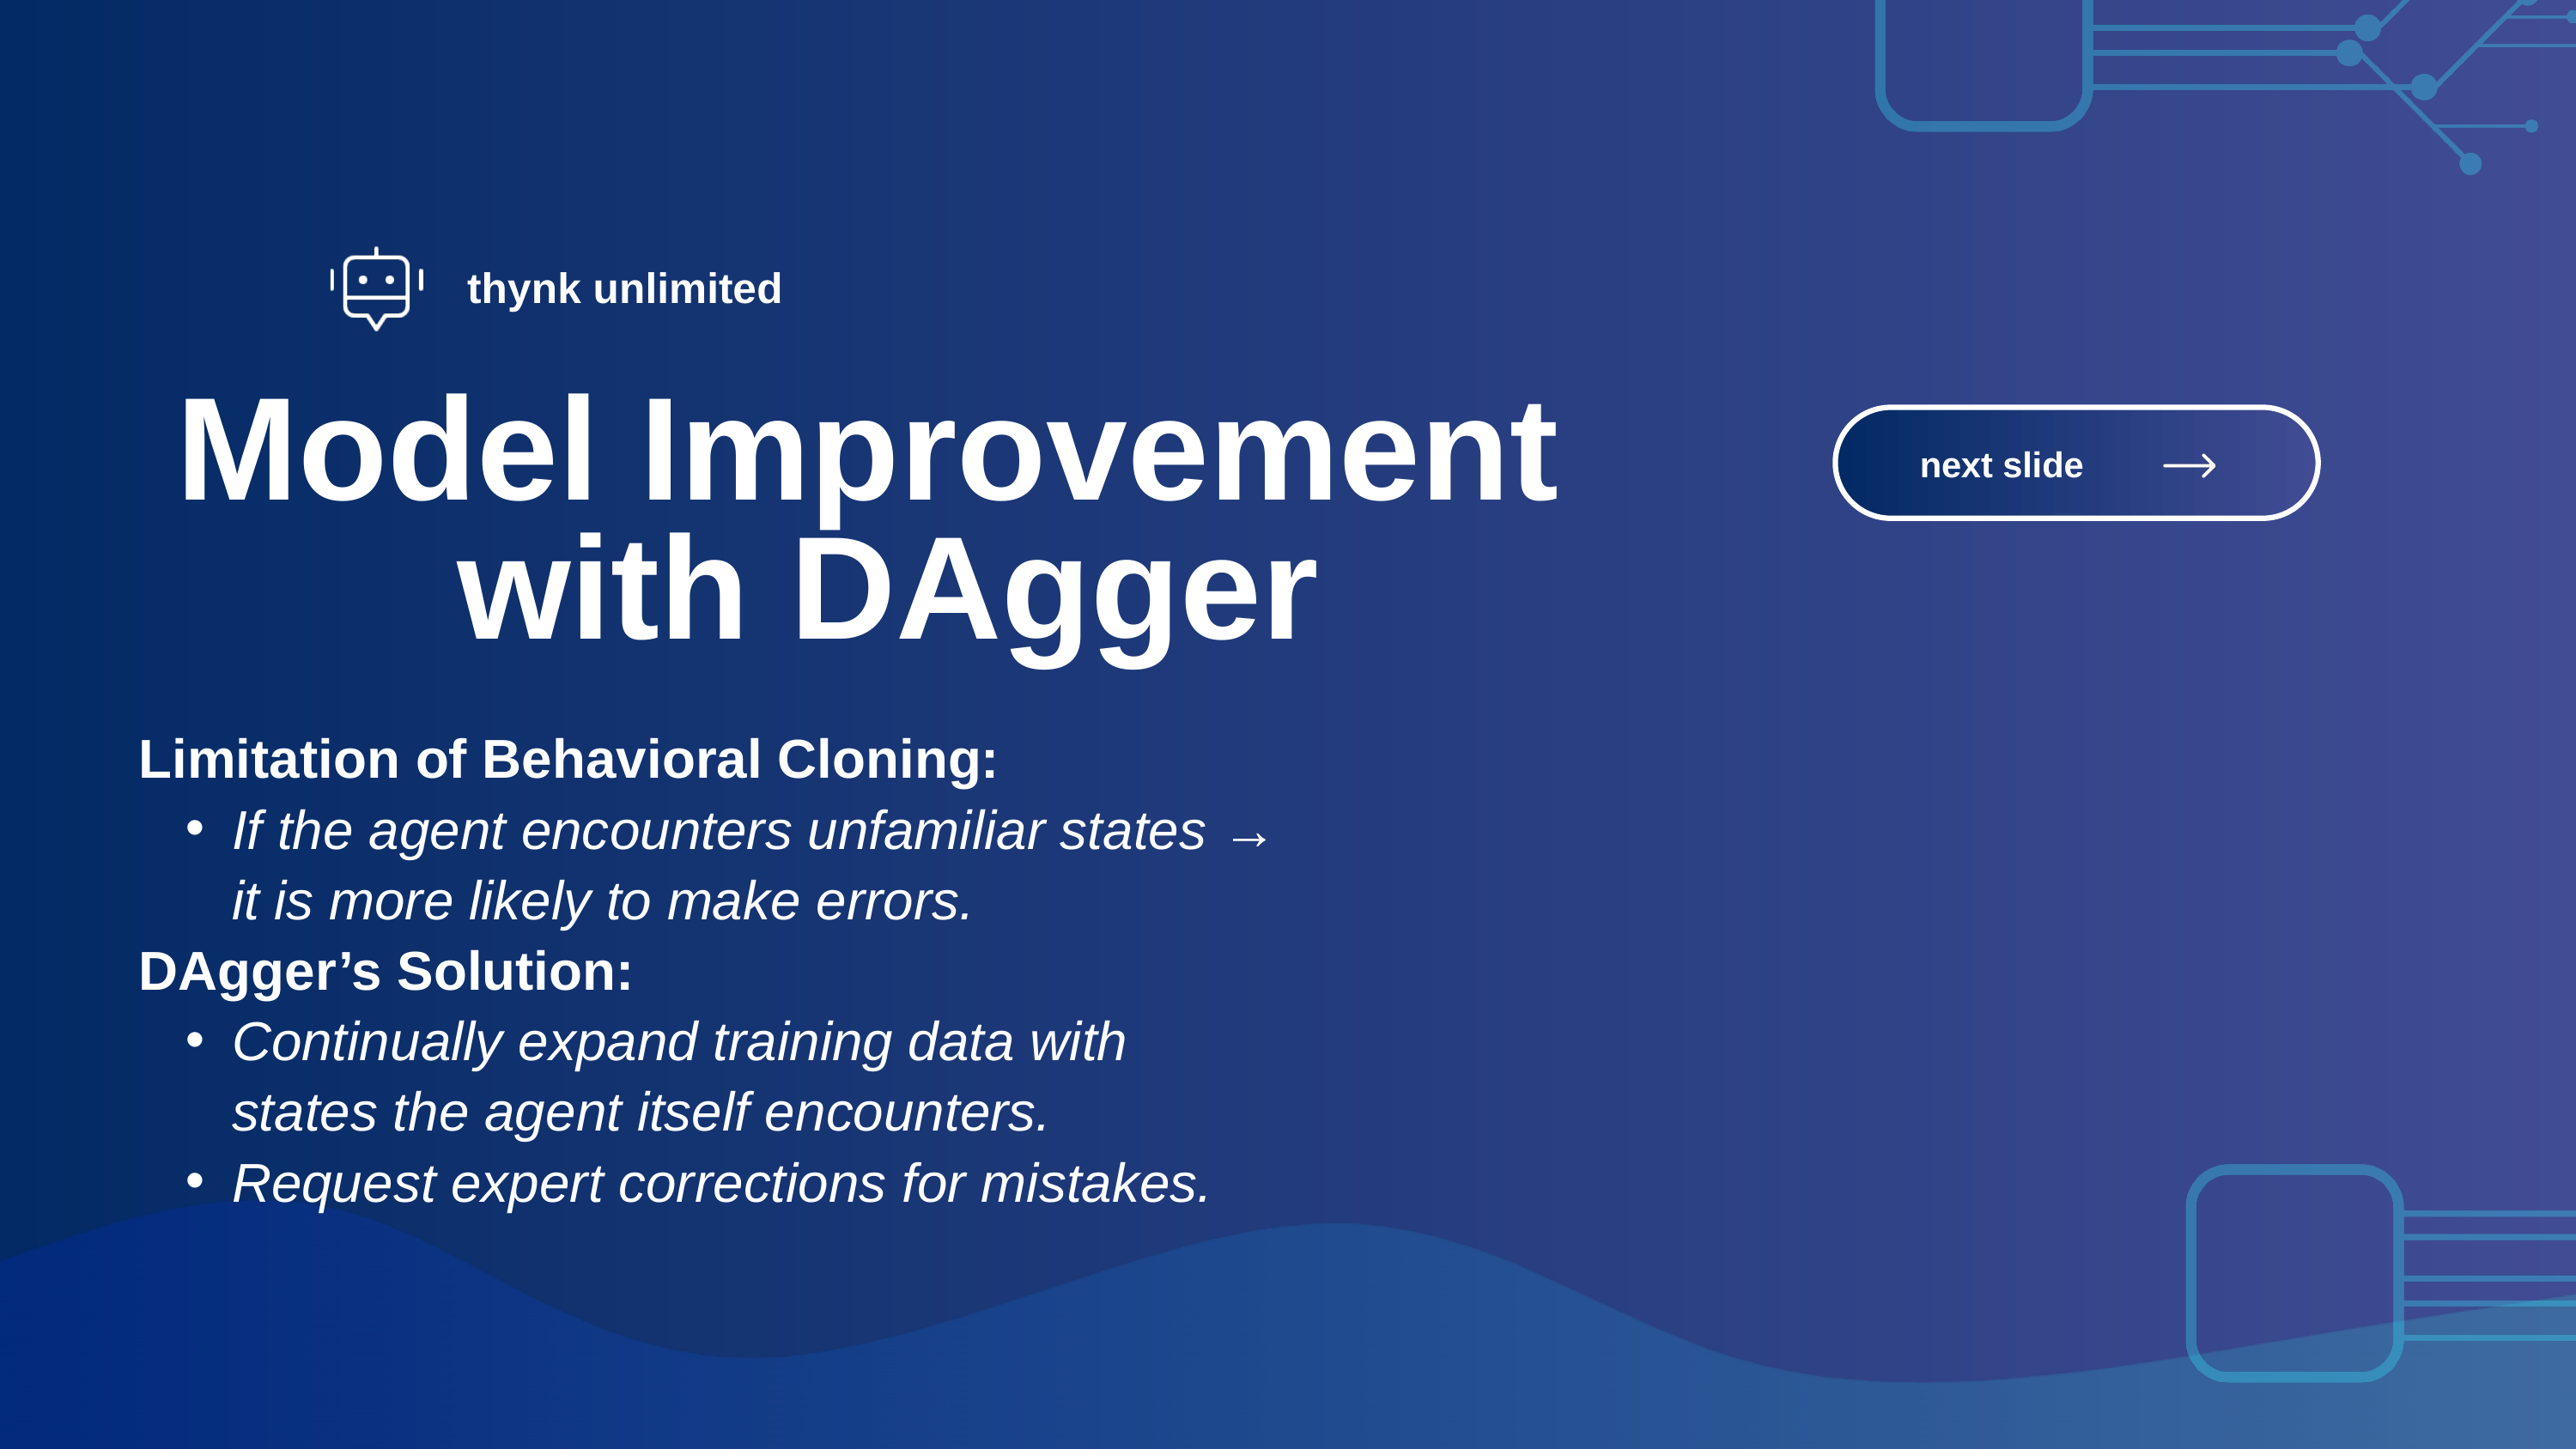

thynk unlimited
Model Improvement
with DAgger

next slide

Limitation of Behavioral Cloning:
If the agent encounters unfamiliar states → it is more likely to make errors.
DAgger’s Solution:
Continually expand training data with states the agent itself encounters.
Request expert corrections for mistakes.